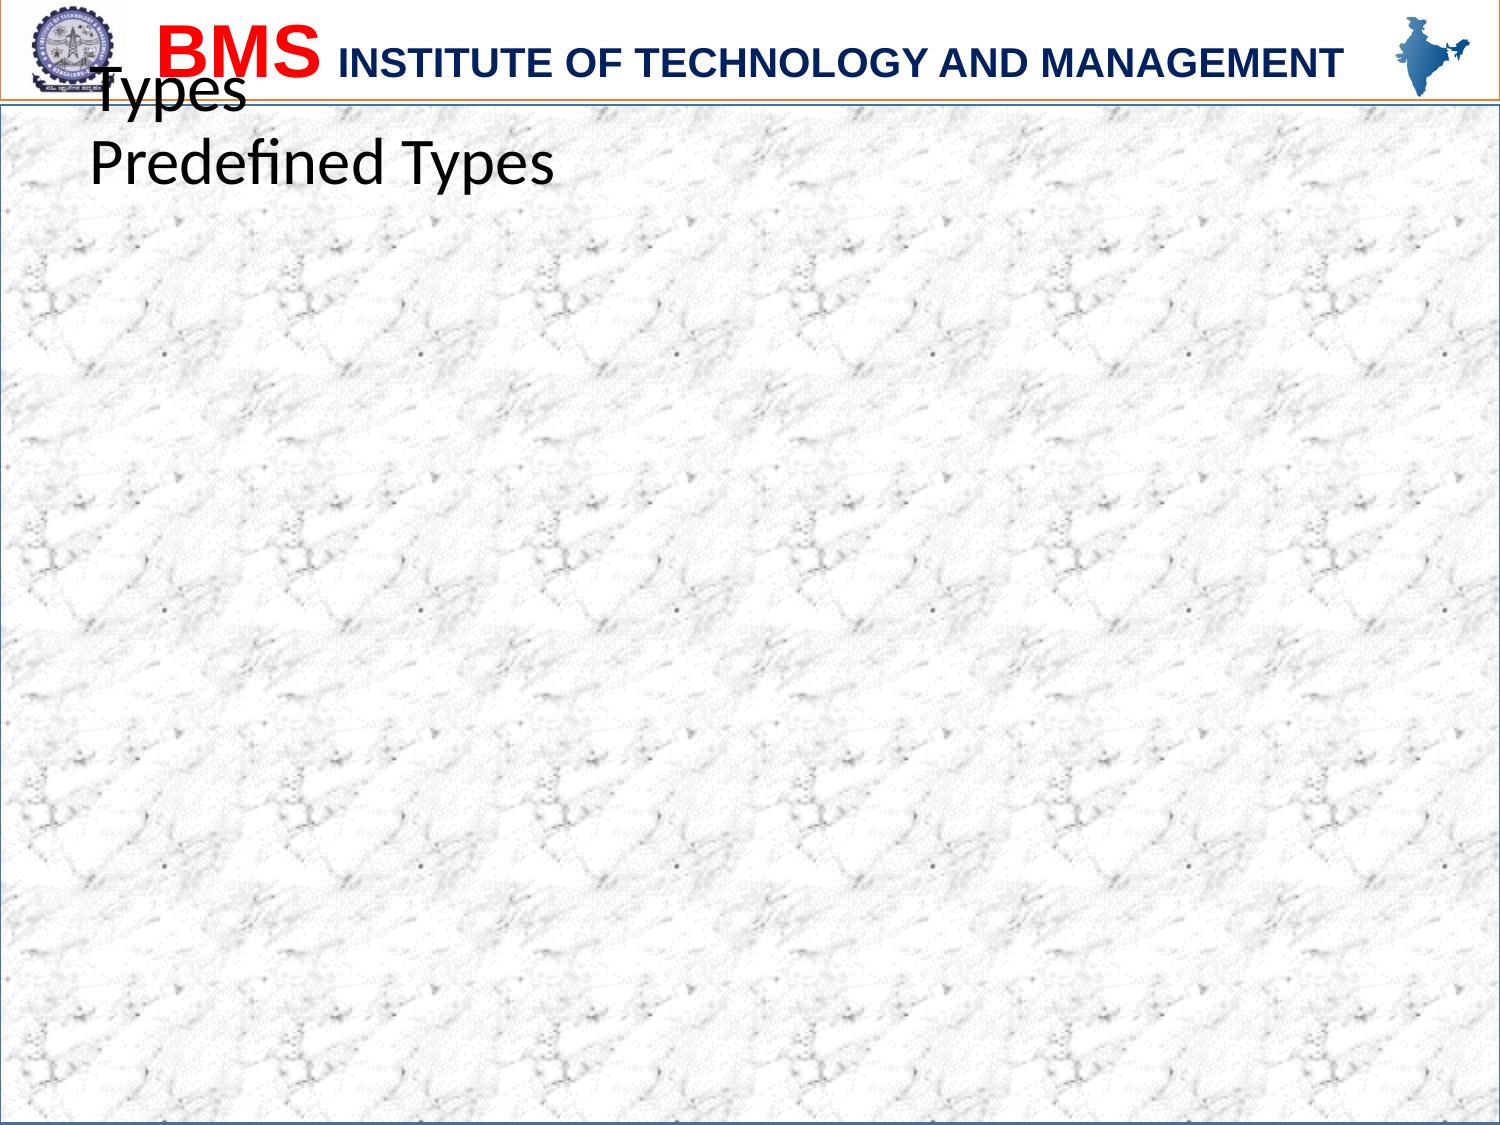

# Types Predefined Types
Value
Integral types
Floating point types
decimal
bool
char
Reference
object
string